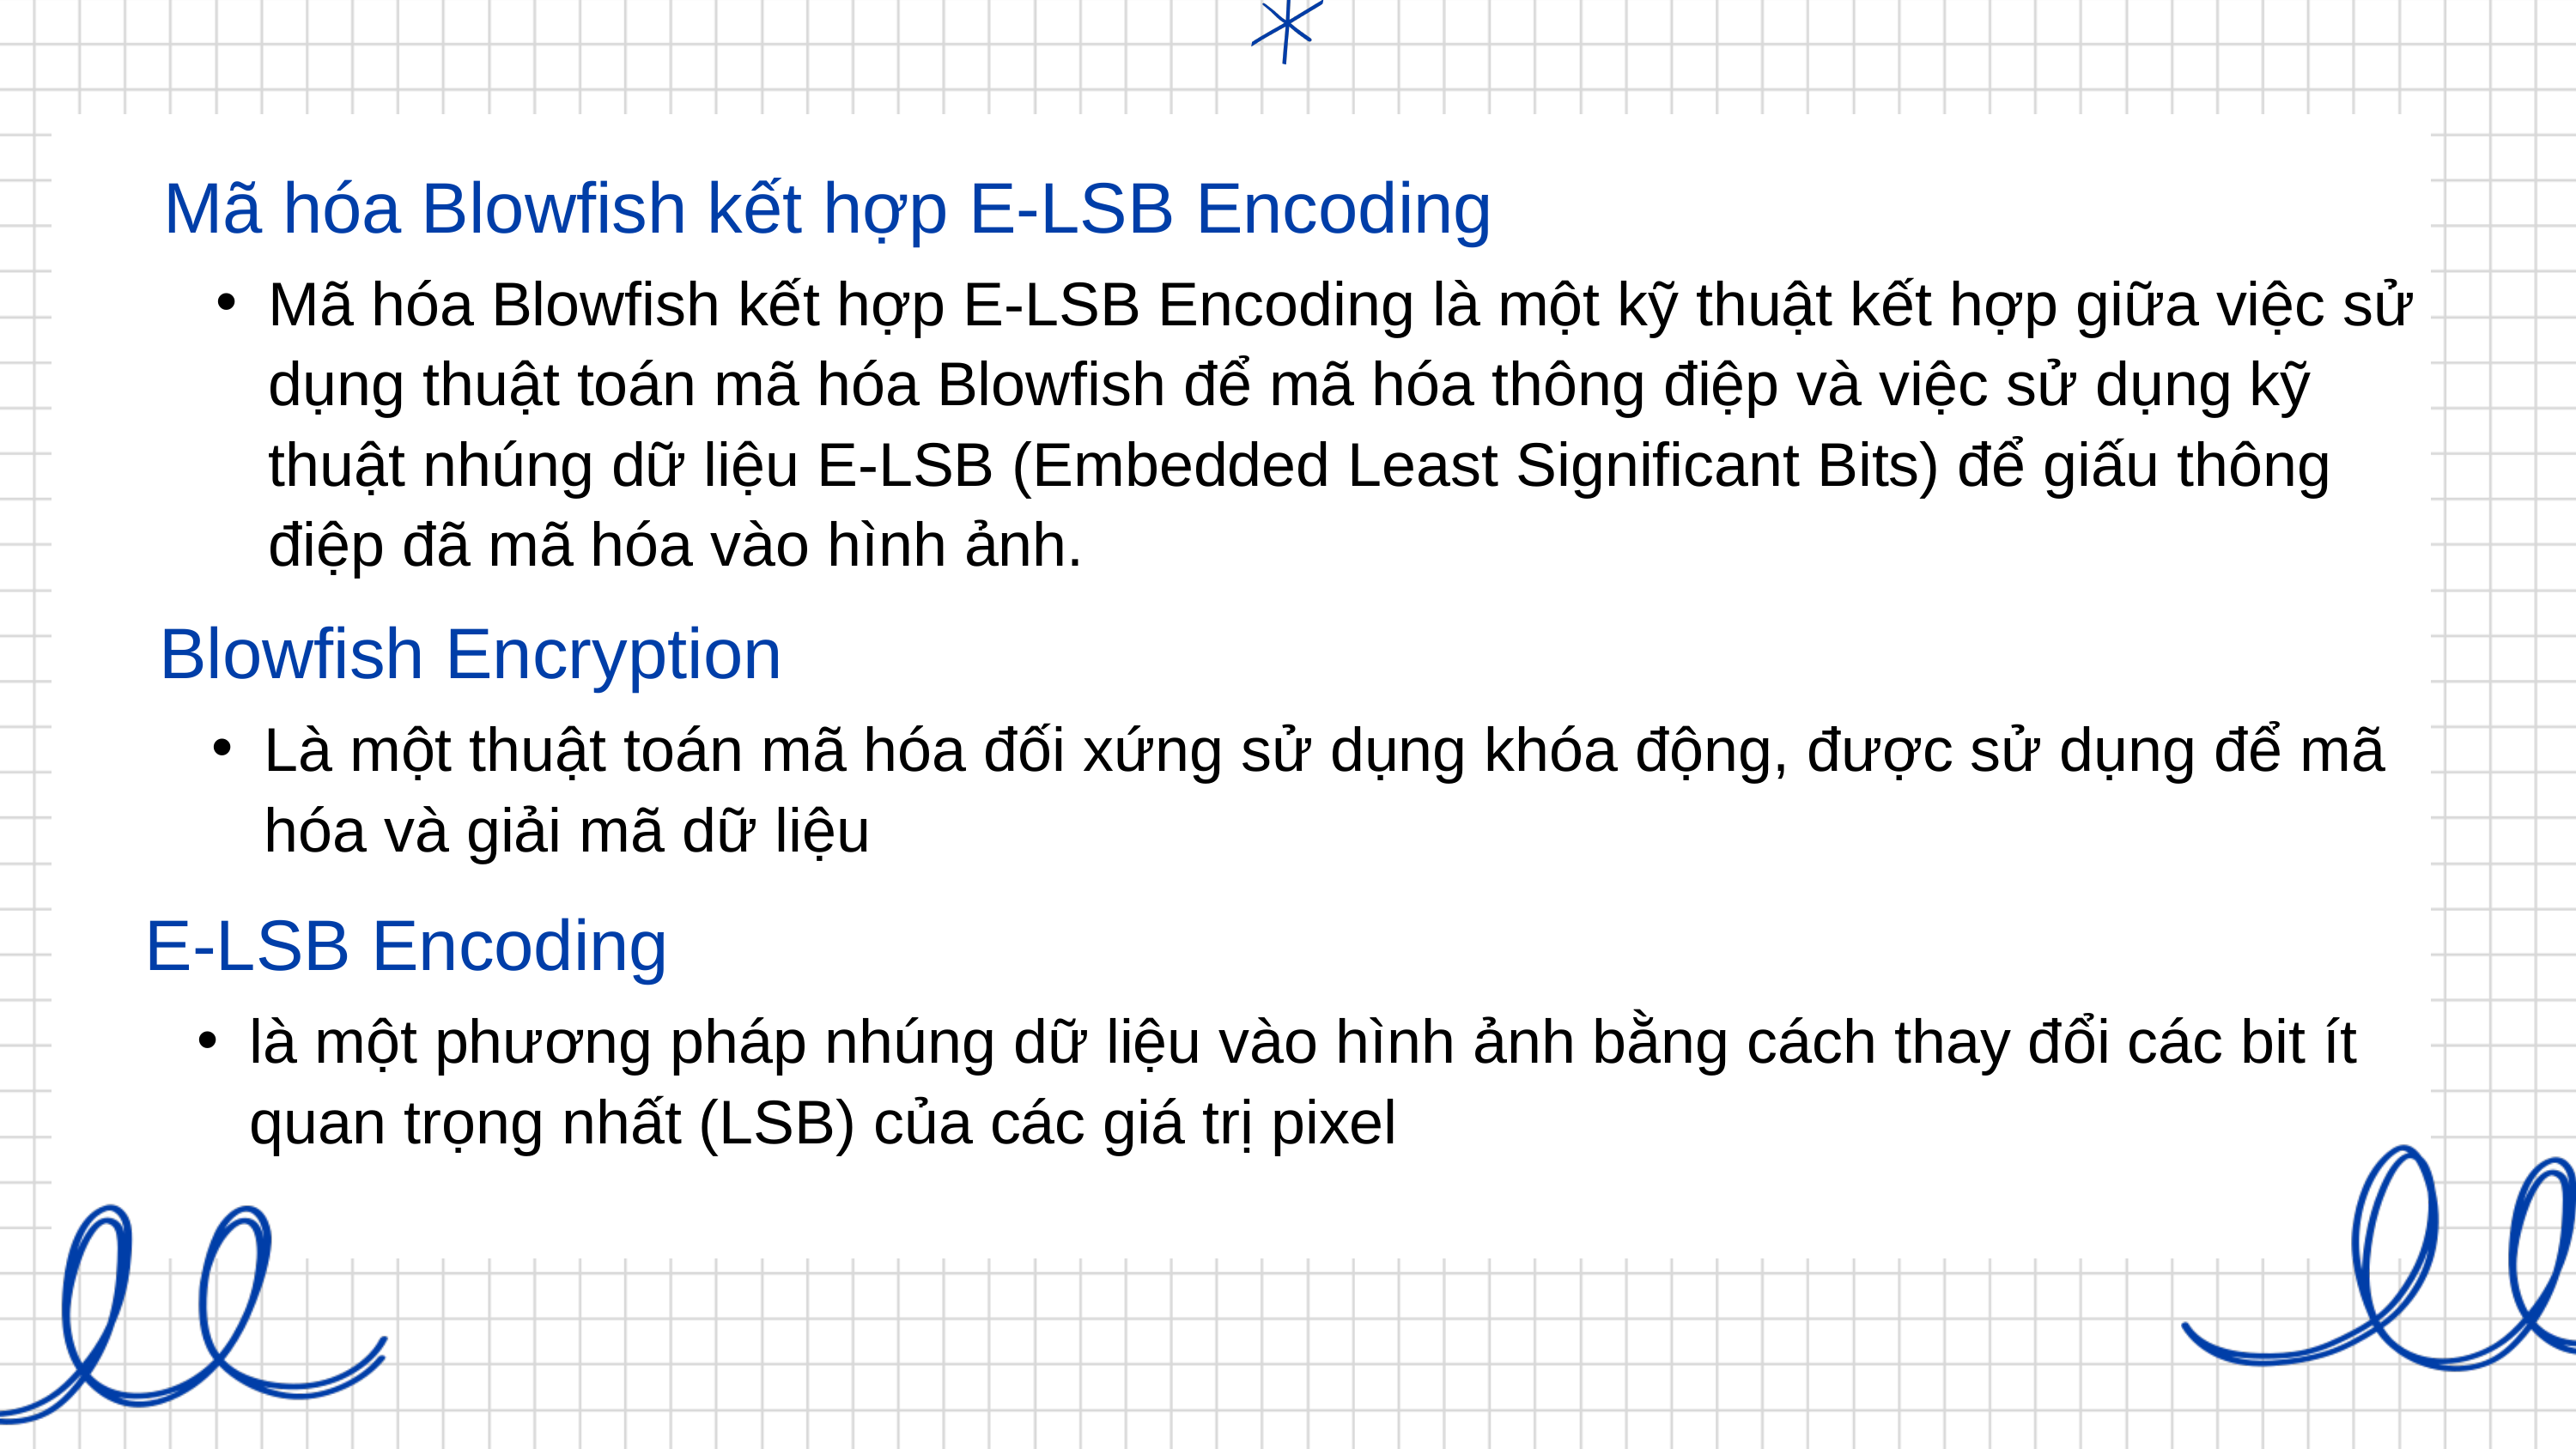

Mã hóa Blowfish kết hợp E-LSB Encoding
Mã hóa Blowfish kết hợp E-LSB Encoding là một kỹ thuật kết hợp giữa việc sử dụng thuật toán mã hóa Blowfish để mã hóa thông điệp và việc sử dụng kỹ thuật nhúng dữ liệu E-LSB (Embedded Least Significant Bits) để giấu thông điệp đã mã hóa vào hình ảnh.
Blowfish Encryption
Là một thuật toán mã hóa đối xứng sử dụng khóa động, được sử dụng để mã hóa và giải mã dữ liệu
E-LSB Encoding
là một phương pháp nhúng dữ liệu vào hình ảnh bằng cách thay đổi các bit ít quan trọng nhất (LSB) của các giá trị pixel